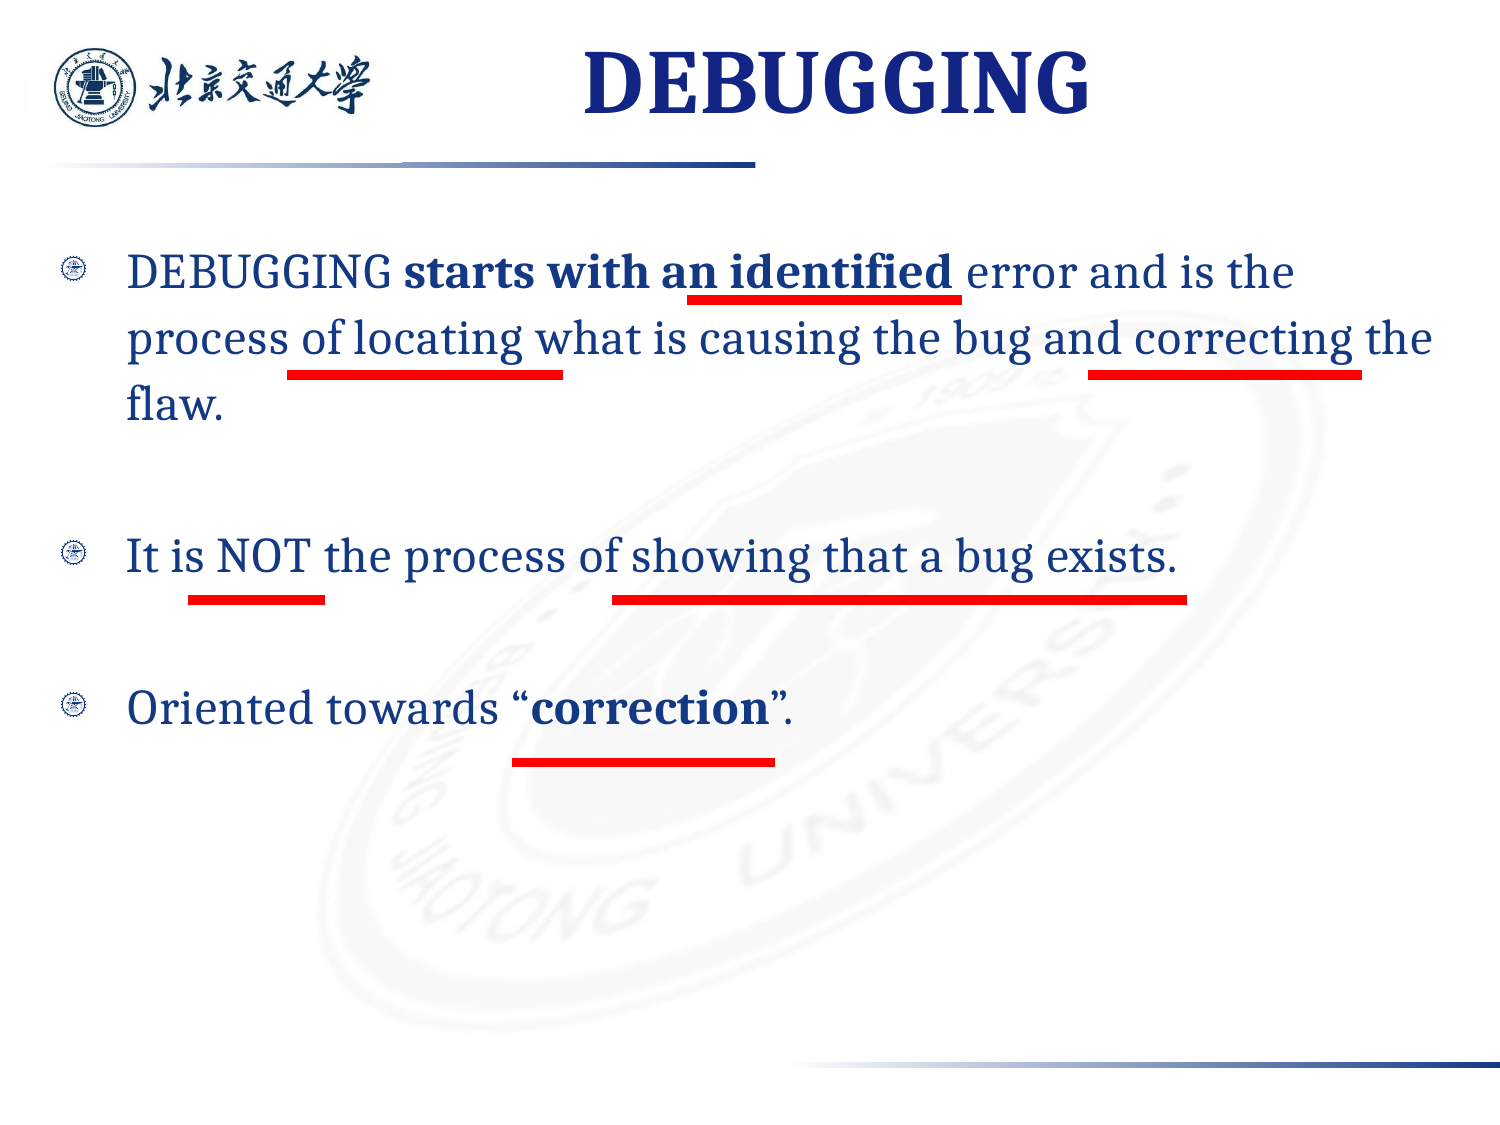

# DEBUGGING
DEBUGGING starts with an identified error and is the process of locating what is causing the bug and correcting the flaw.

It is NOT the process of showing that a bug exists.

Oriented towards “correction”.